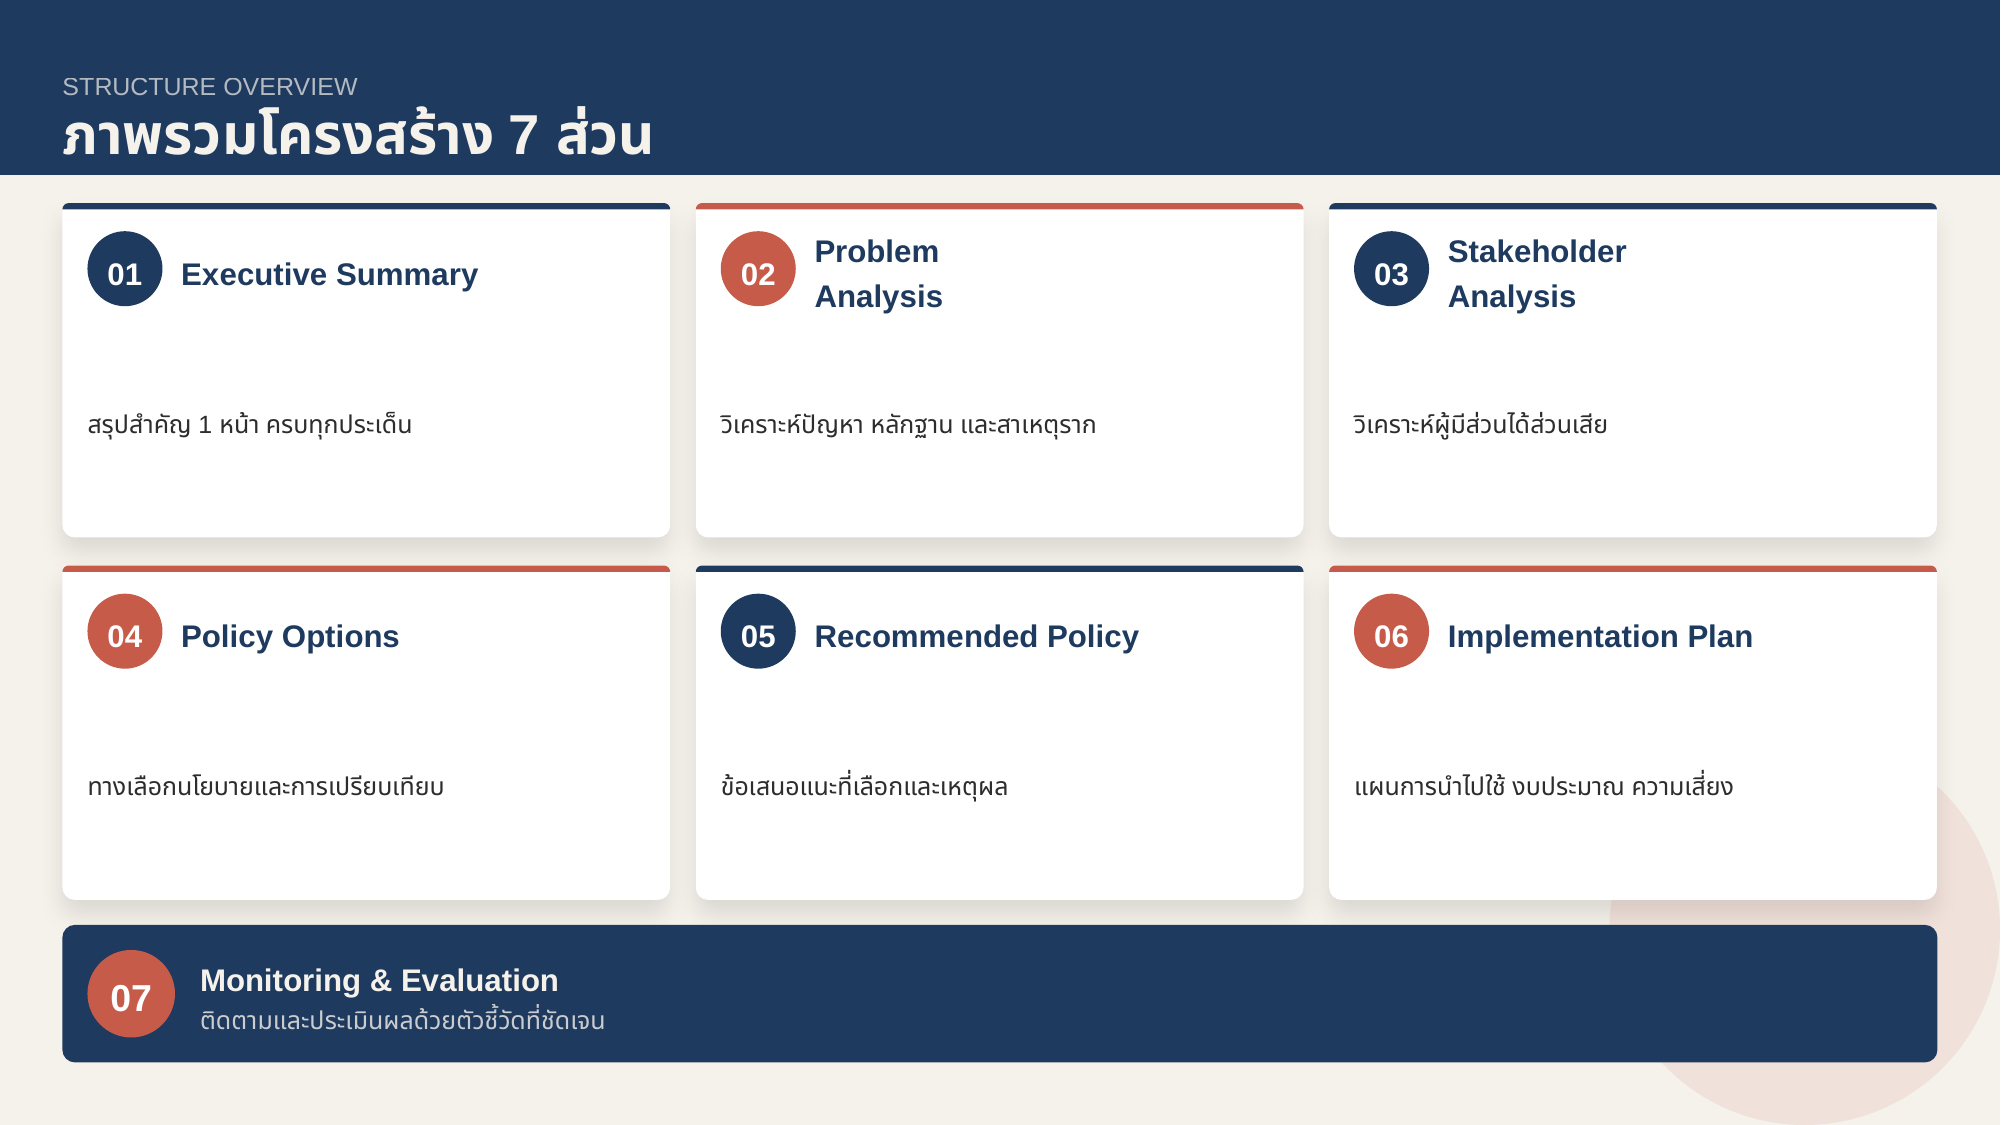

STRUCTURE OVERVIEW
ภาพรวมโครงสร้าง 7 ส่วน

01

02

03

Executive Summary
Problem Analysis
Stakeholder Analysis
สรุปสำคัญ 1 หน้า ครบทุกประเด็น
วิเคราะห์ปัญหา หลักฐาน และสาเหตุราก
วิเคราะห์ผู้มีส่วนได้ส่วนเสีย

04

05

06

Policy Options
Recommended Policy
Implementation Plan
ทางเลือกนโยบายและการเปรียบเทียบ
ข้อเสนอแนะที่เลือกและเหตุผล
แผนการนำไปใช้ งบประมาณ ความเสี่ยง

07

Monitoring & Evaluation
ติดตามและประเมินผลด้วยตัวชี้วัดที่ชัดเจน